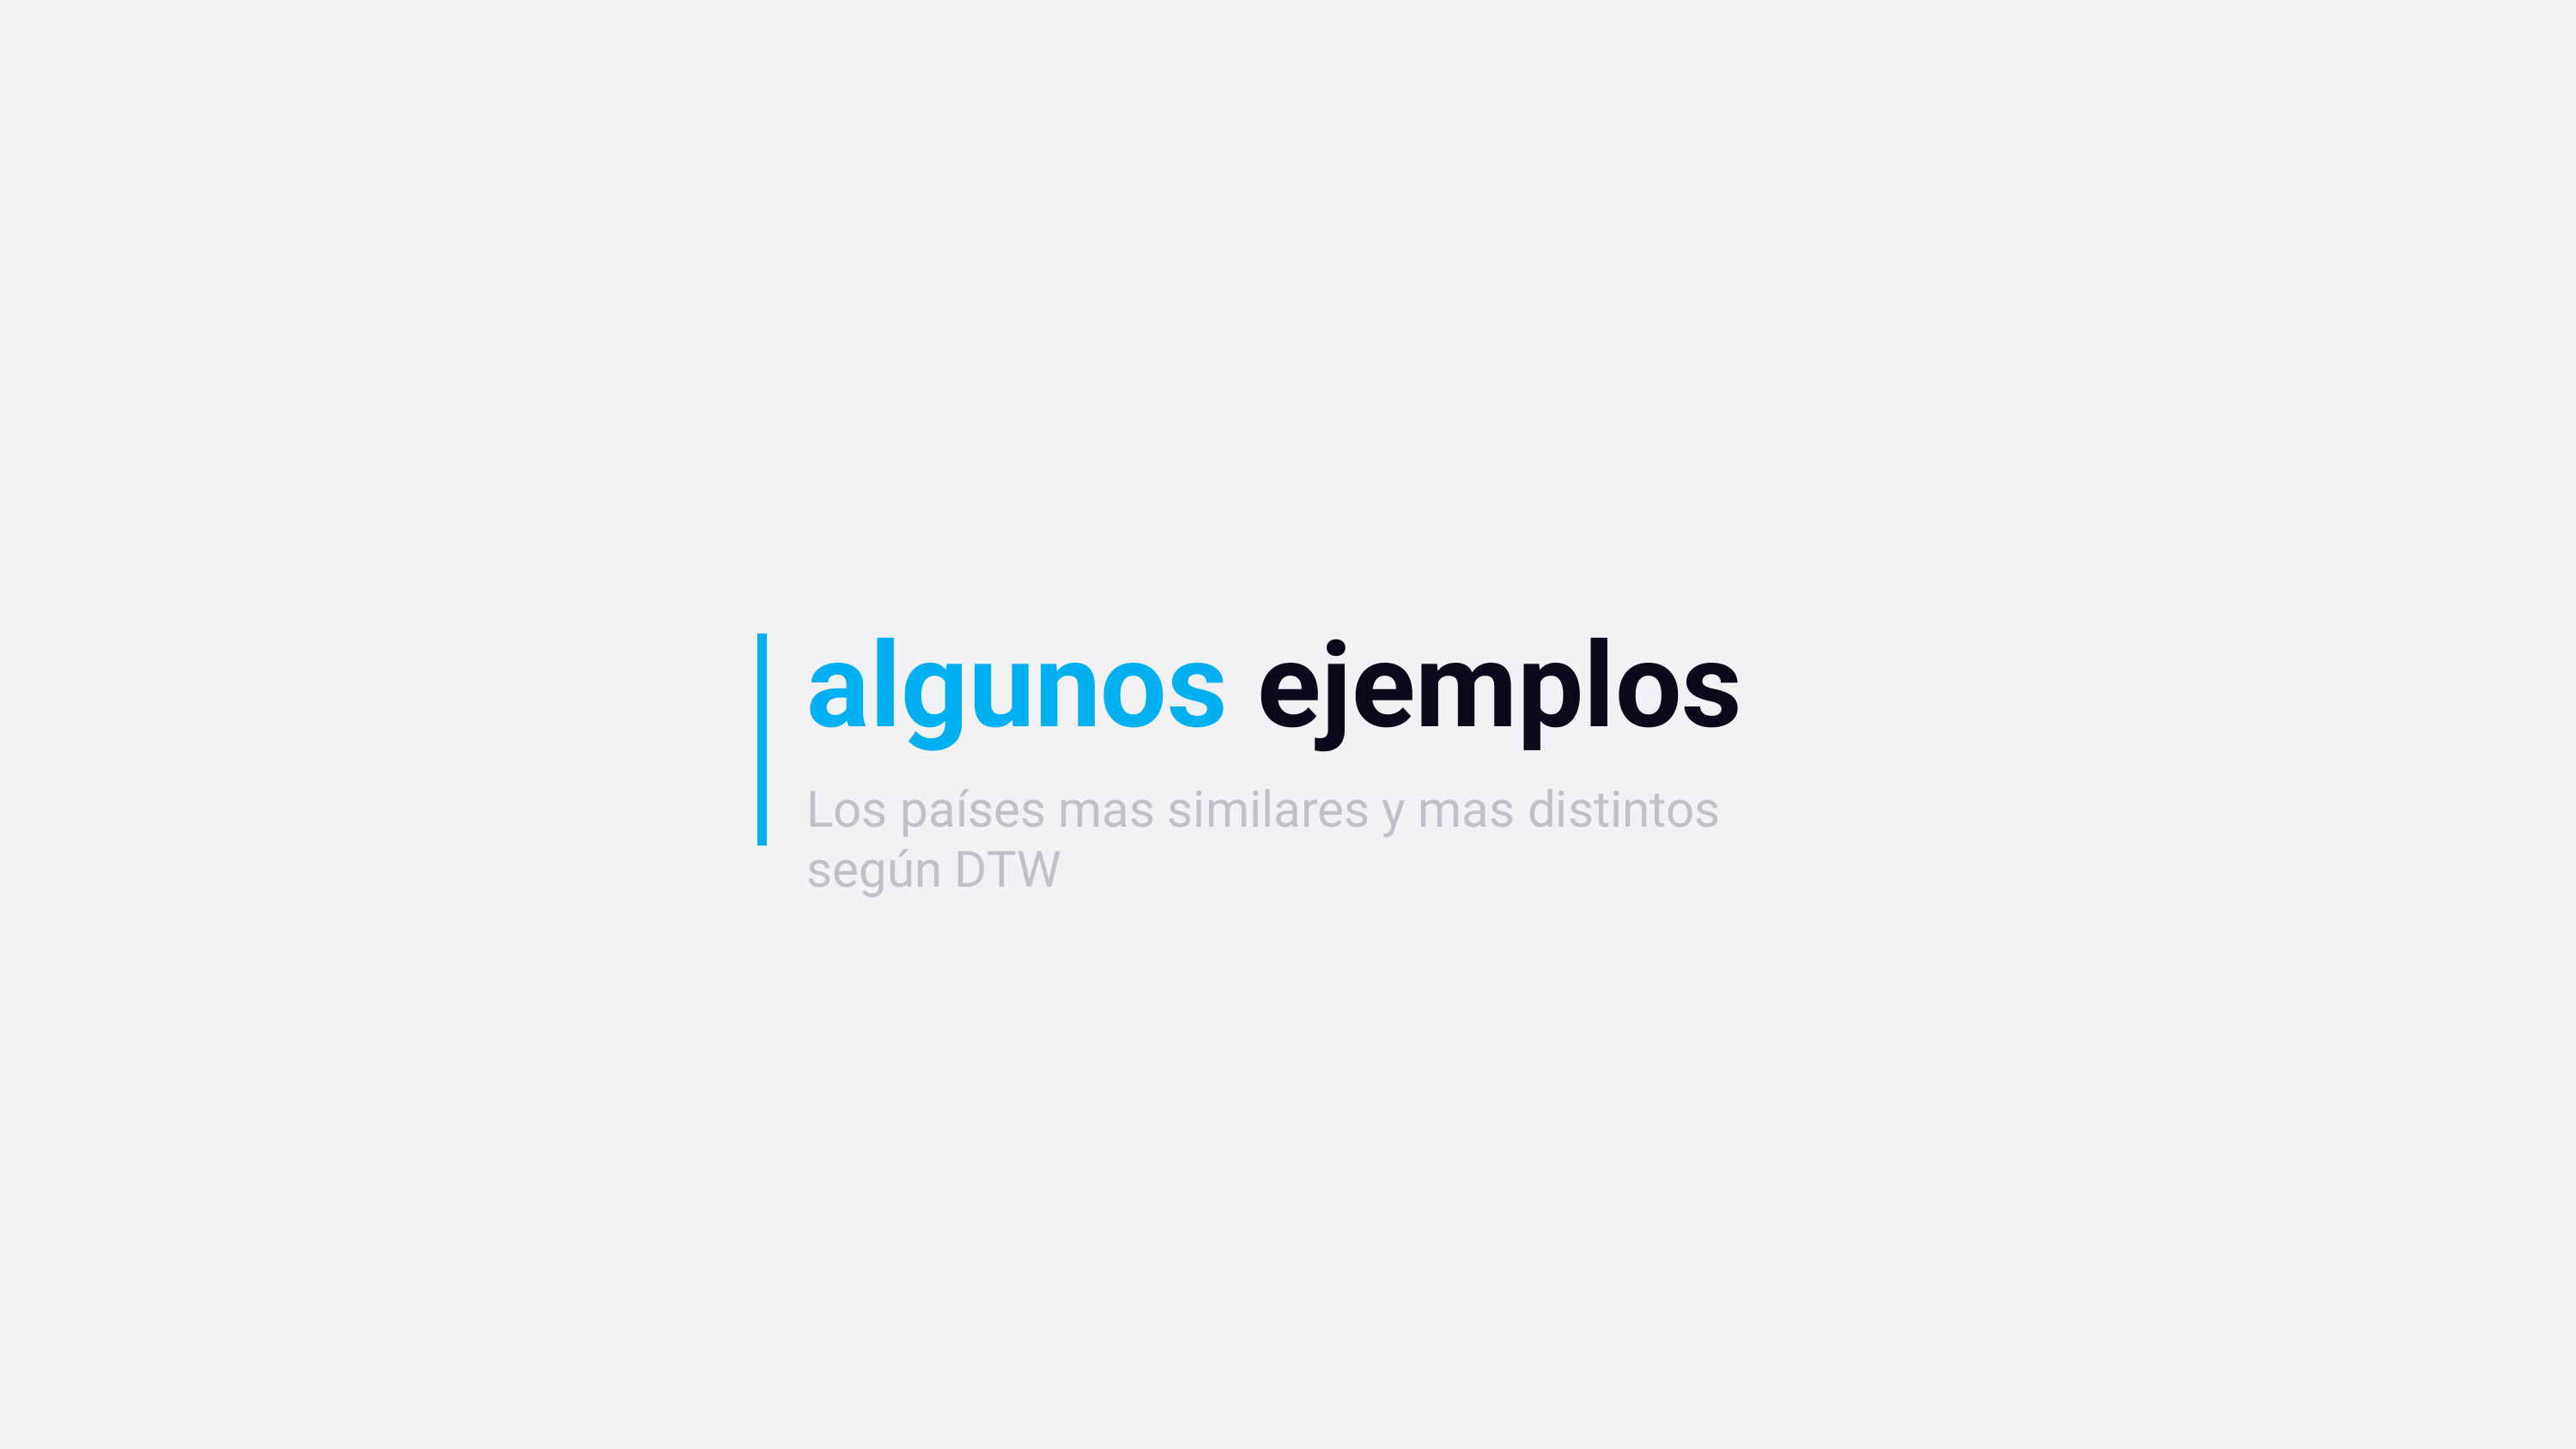

algunos ejemplos
Los países mas similares y mas distintos según DTW